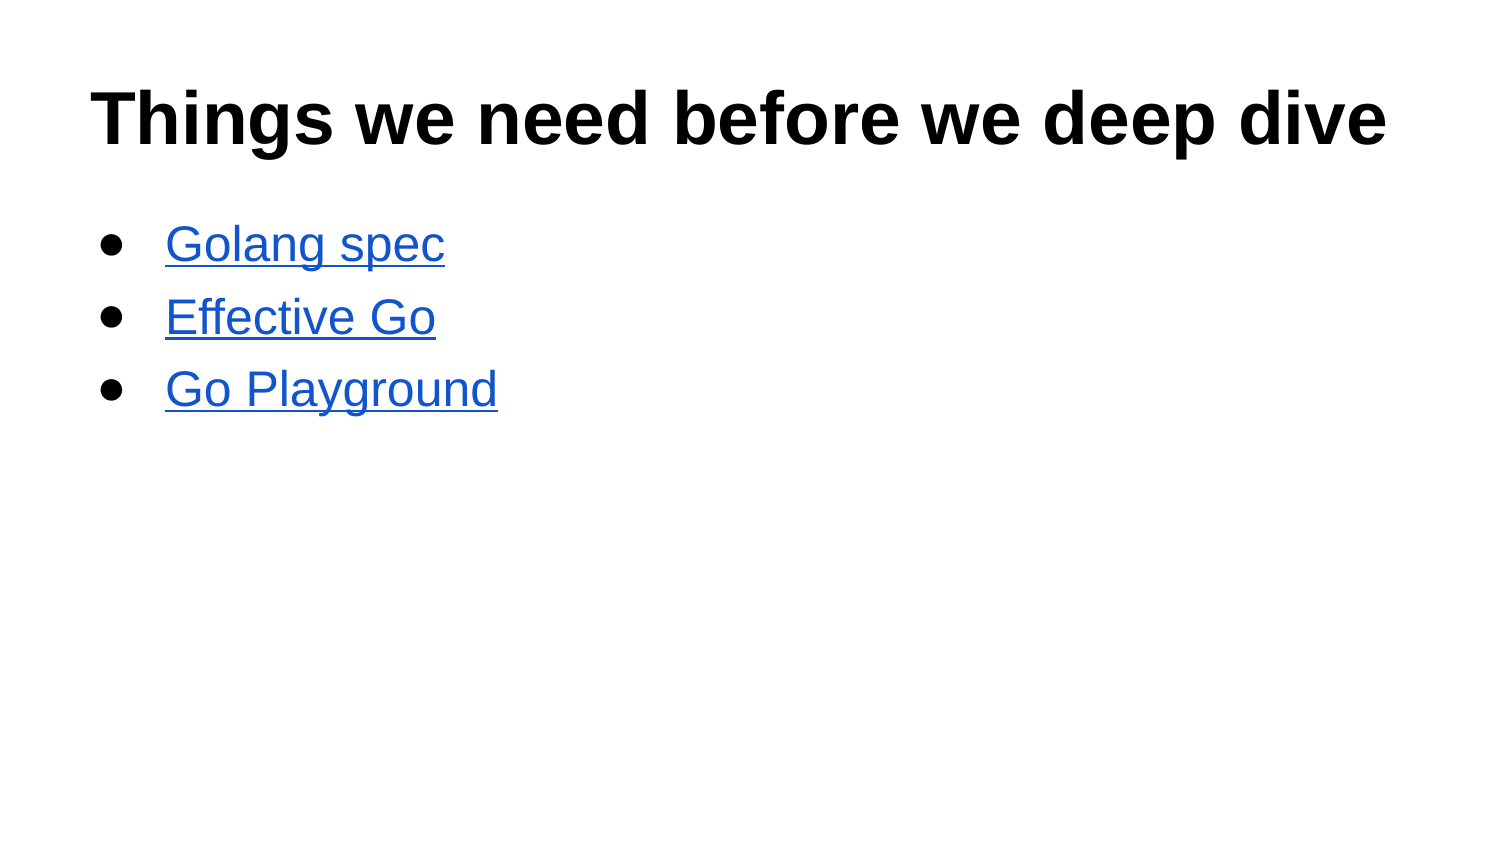

# Things we need before we deep dive
Golang spec
Effective Go
Go Playground